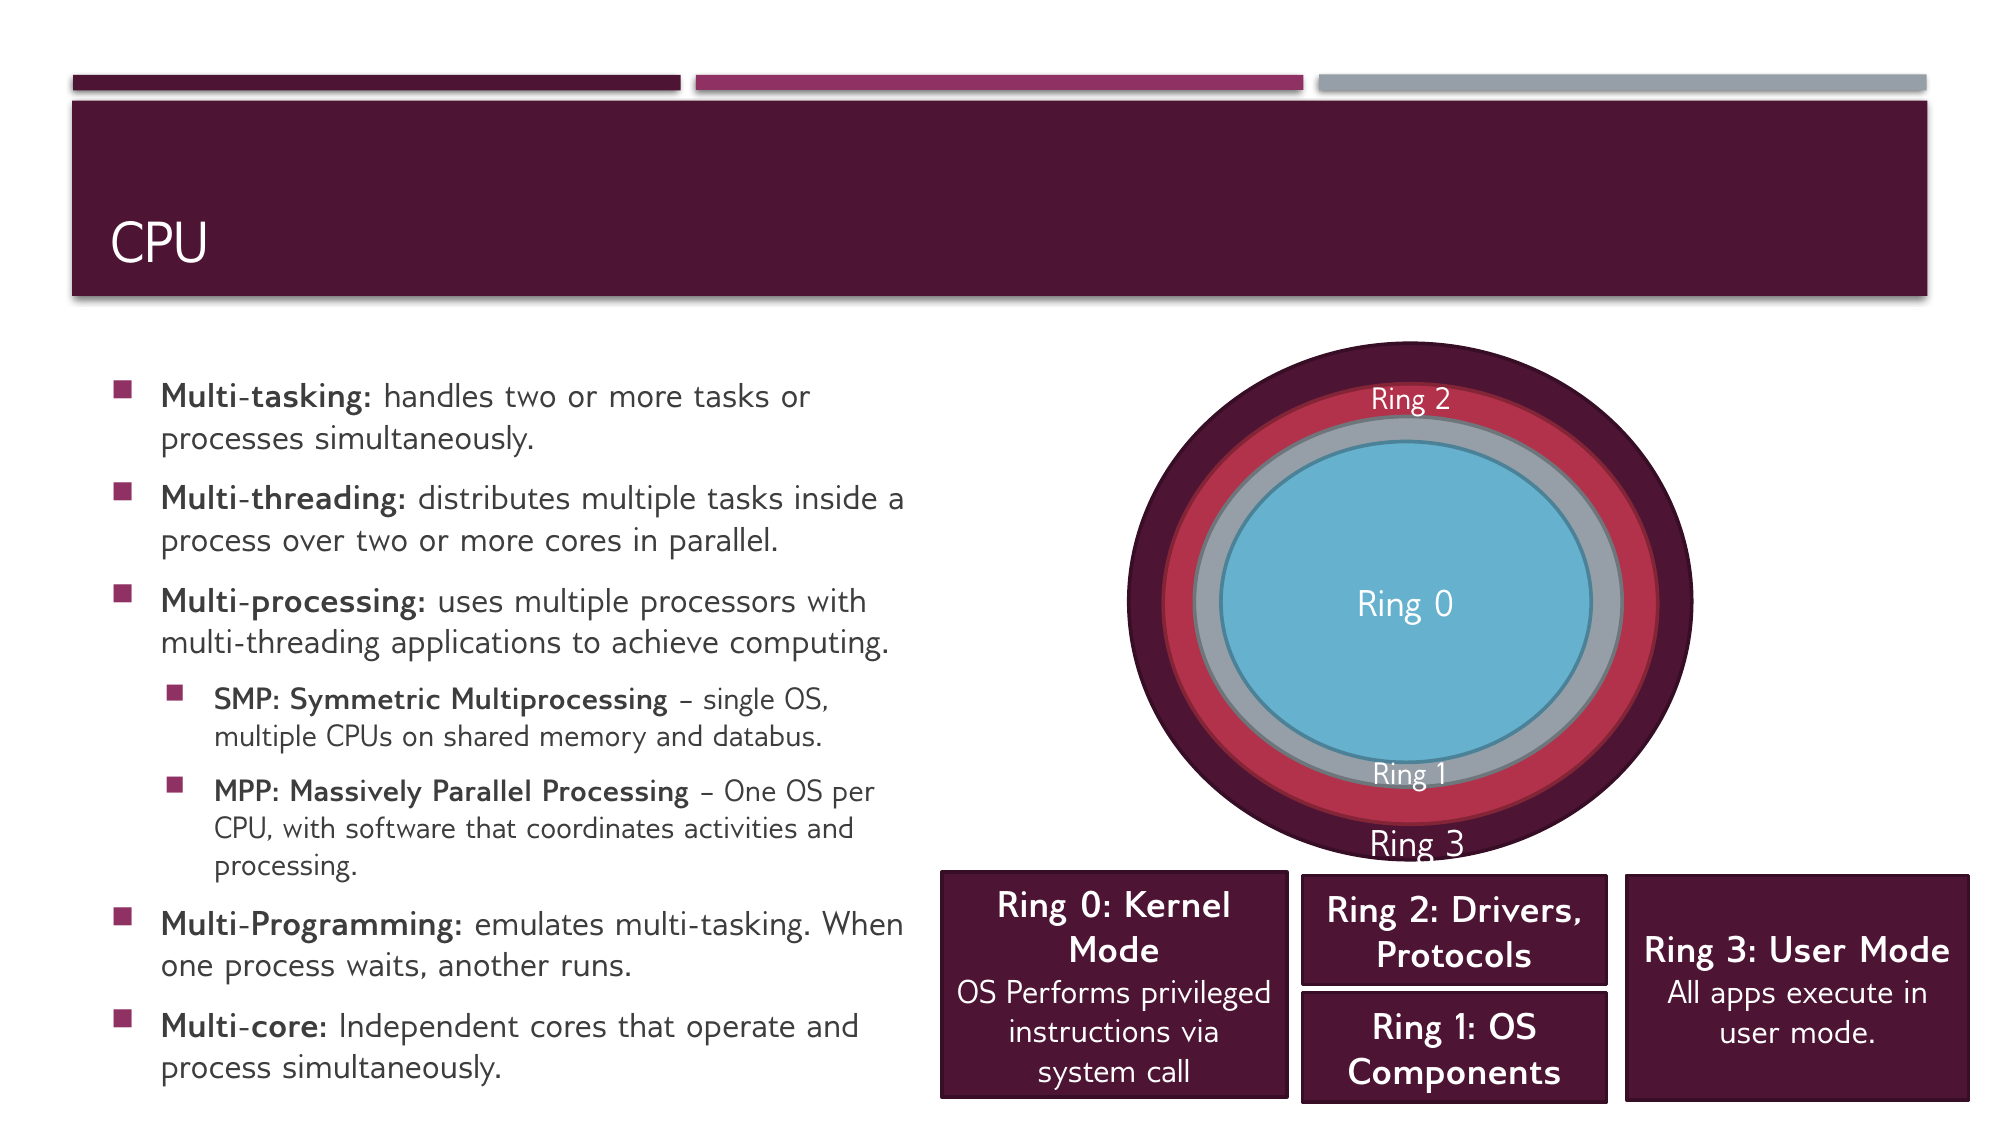

# CPU

Multi-tasking: handles two or more tasks or processes simultaneously.
Multi-threading: distributes multiple tasks inside a process over two or more cores in parallel.
Multi-processing: uses multiple processors with multi-threading applications to achieve computing.
SMP: Symmetric Multiprocessing – single OS, multiple CPUs on shared memory and databus.
MPP: Massively Parallel Processing – One OS per CPU, with software that coordinates activities and processing.
Multi-Programming: emulates multi-tasking. When one process waits, another runs.
Multi-core: Independent cores that operate and process simultaneously.
Ring 2

Ring 0
Ring 1
Ring 3
Ring 0: Kernel Mode
OS Performs privileged instructions via system call
Ring 2: Drivers, Protocols
Ring 3: User Mode
All apps execute in user mode.
Ring 1: OS Components